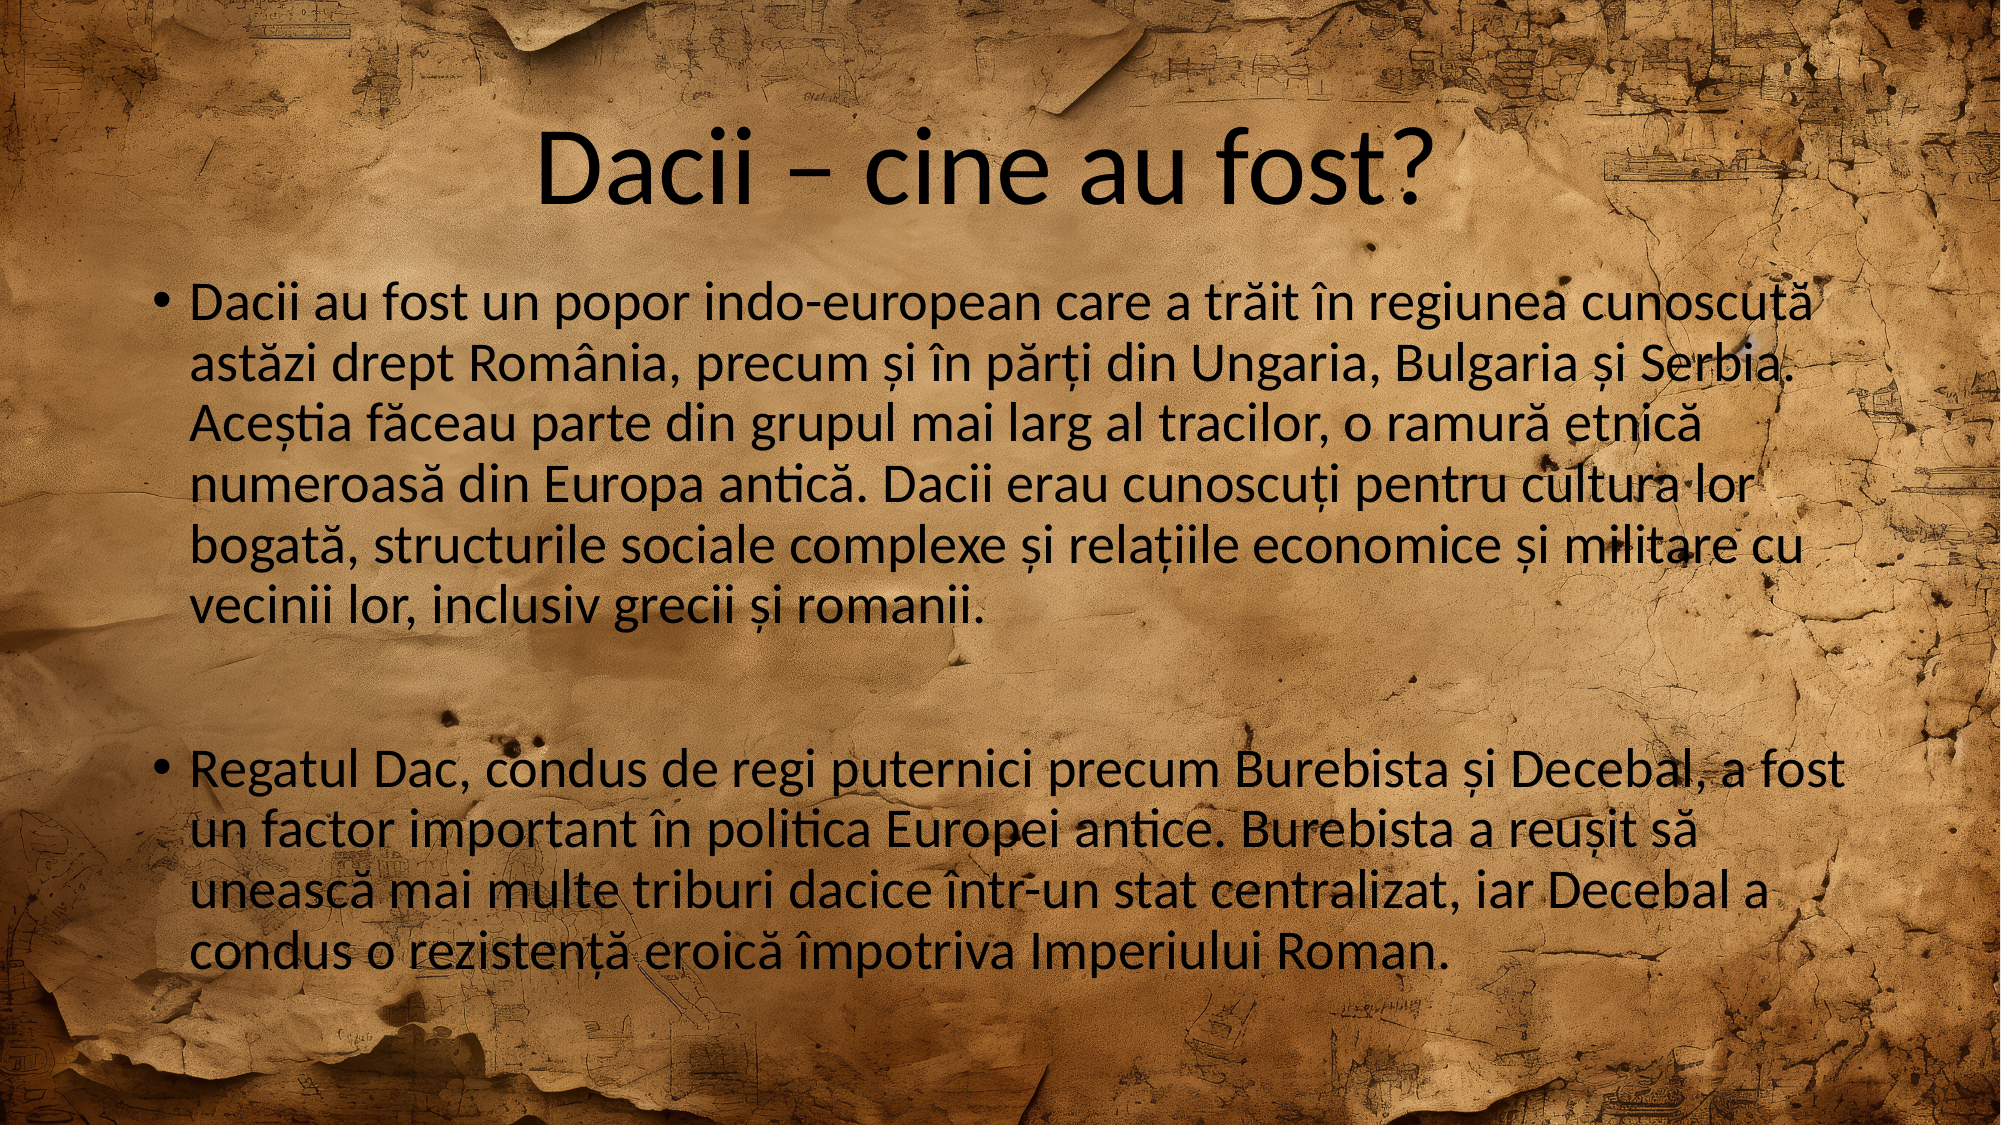

# Dacii – cine au fost?
Dacii au fost un popor indo-european care a trăit în regiunea cunoscută astăzi drept România, precum și în părți din Ungaria, Bulgaria și Serbia. Aceștia făceau parte din grupul mai larg al tracilor, o ramură etnică numeroasă din Europa antică. Dacii erau cunoscuți pentru cultura lor bogată, structurile sociale complexe și relațiile economice și militare cu vecinii lor, inclusiv grecii și romanii.

Regatul Dac, condus de regi puternici precum Burebista și Decebal, a fost un factor important în politica Europei antice. Burebista a reușit să unească mai multe triburi dacice într-un stat centralizat, iar Decebal a condus o rezistență eroică împotriva Imperiului Roman.